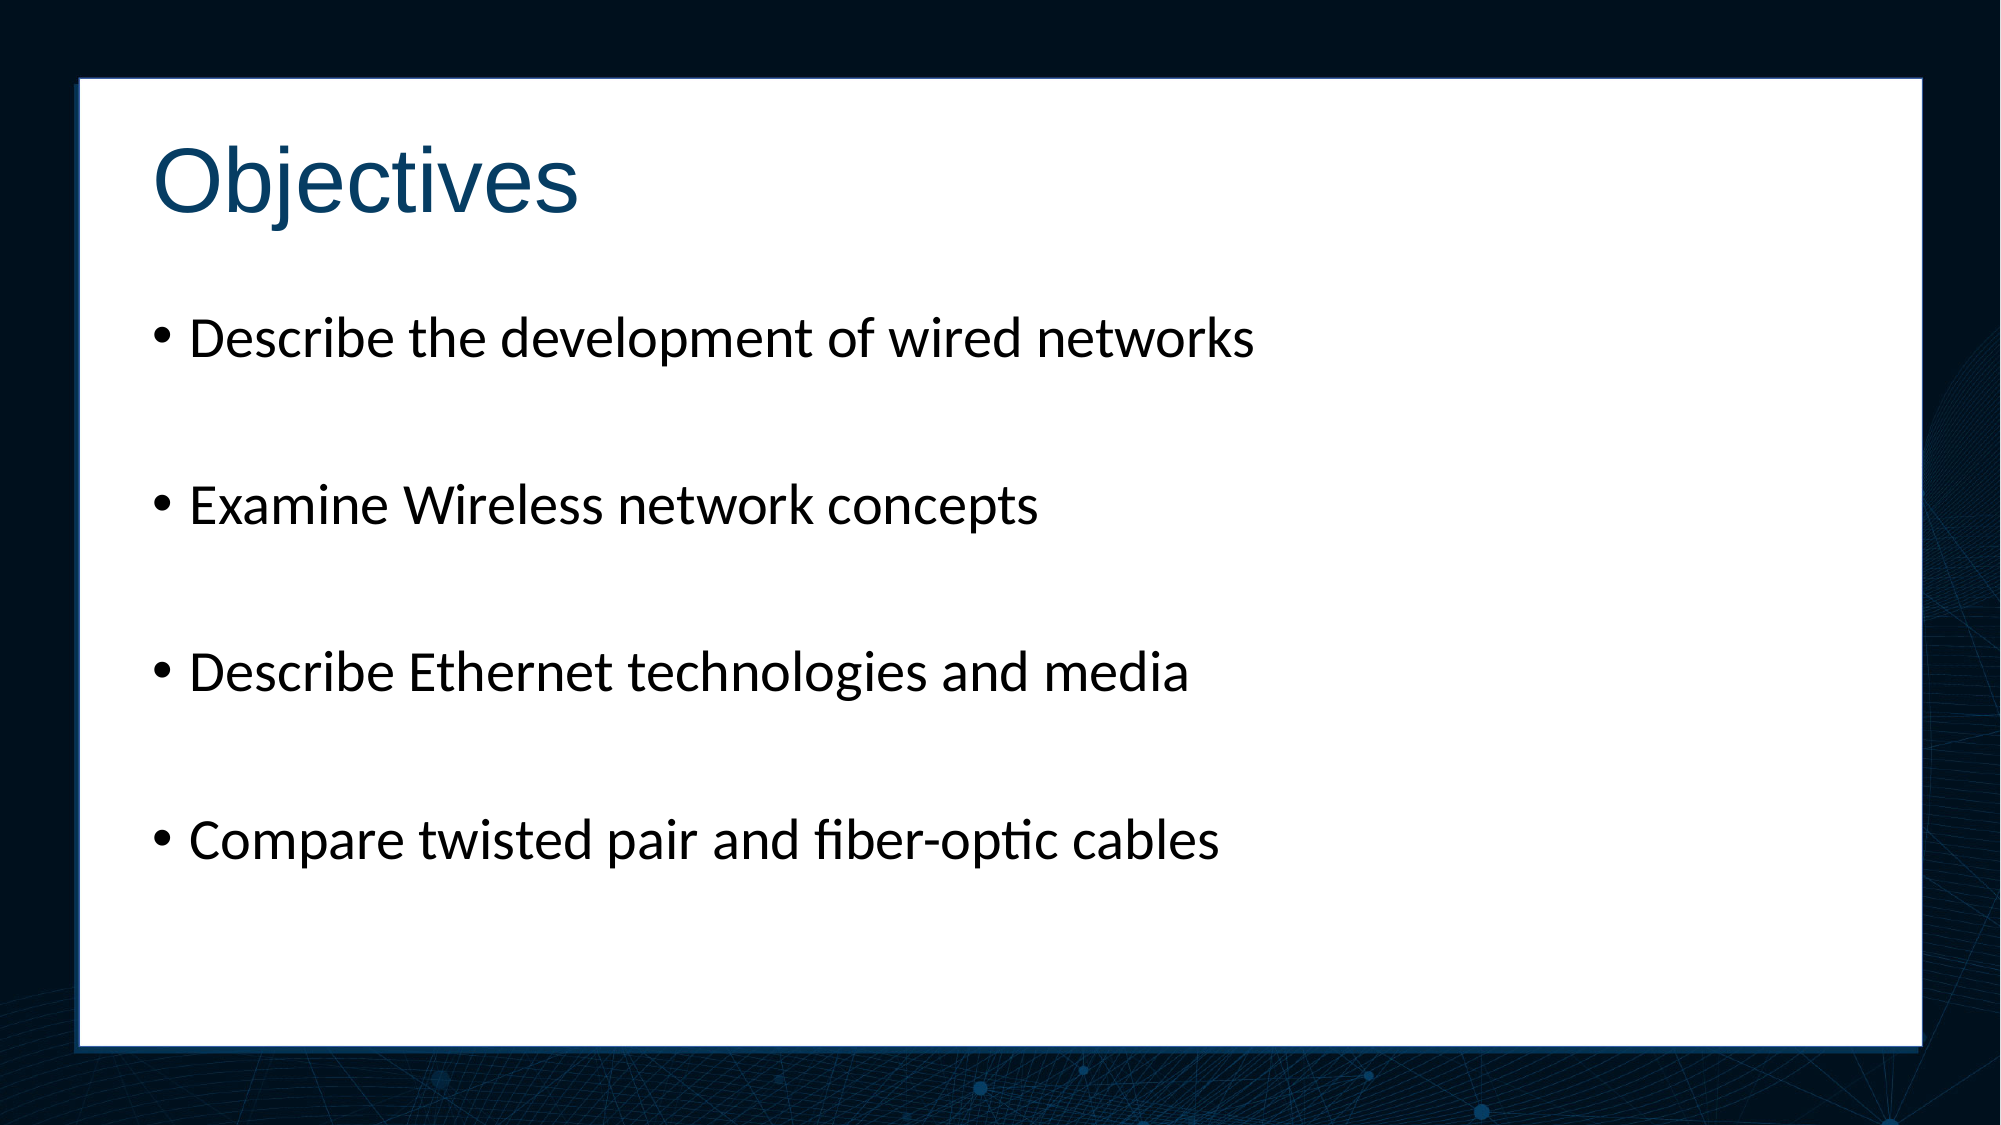

# Objectives
Describe the development of wired networks

Examine Wireless network concepts

Describe Ethernet technologies and media

Compare twisted pair and fiber-optic cables